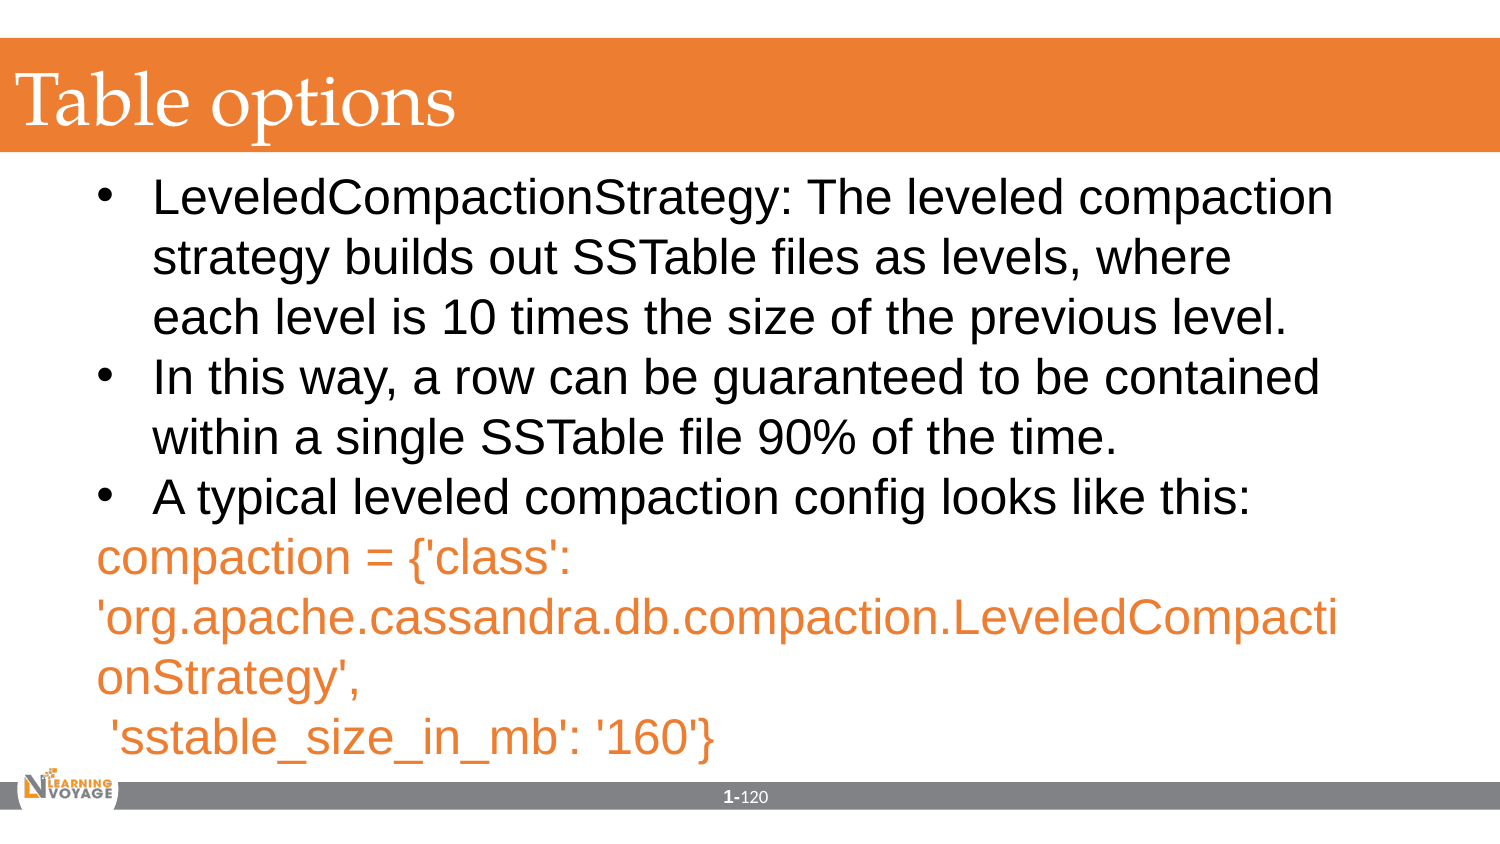

Table options
LeveledCompactionStrategy: The leveled compaction strategy builds out SSTable files as levels, where each level is 10 times the size of the previous level.
In this way, a row can be guaranteed to be contained within a single SSTable file 90% of the time.
A typical leveled compaction config looks like this:
compaction = {'class': 'org.apache.cassandra.db.compaction.LeveledCompactionStrategy',
 'sstable_size_in_mb': '160'}
1-120